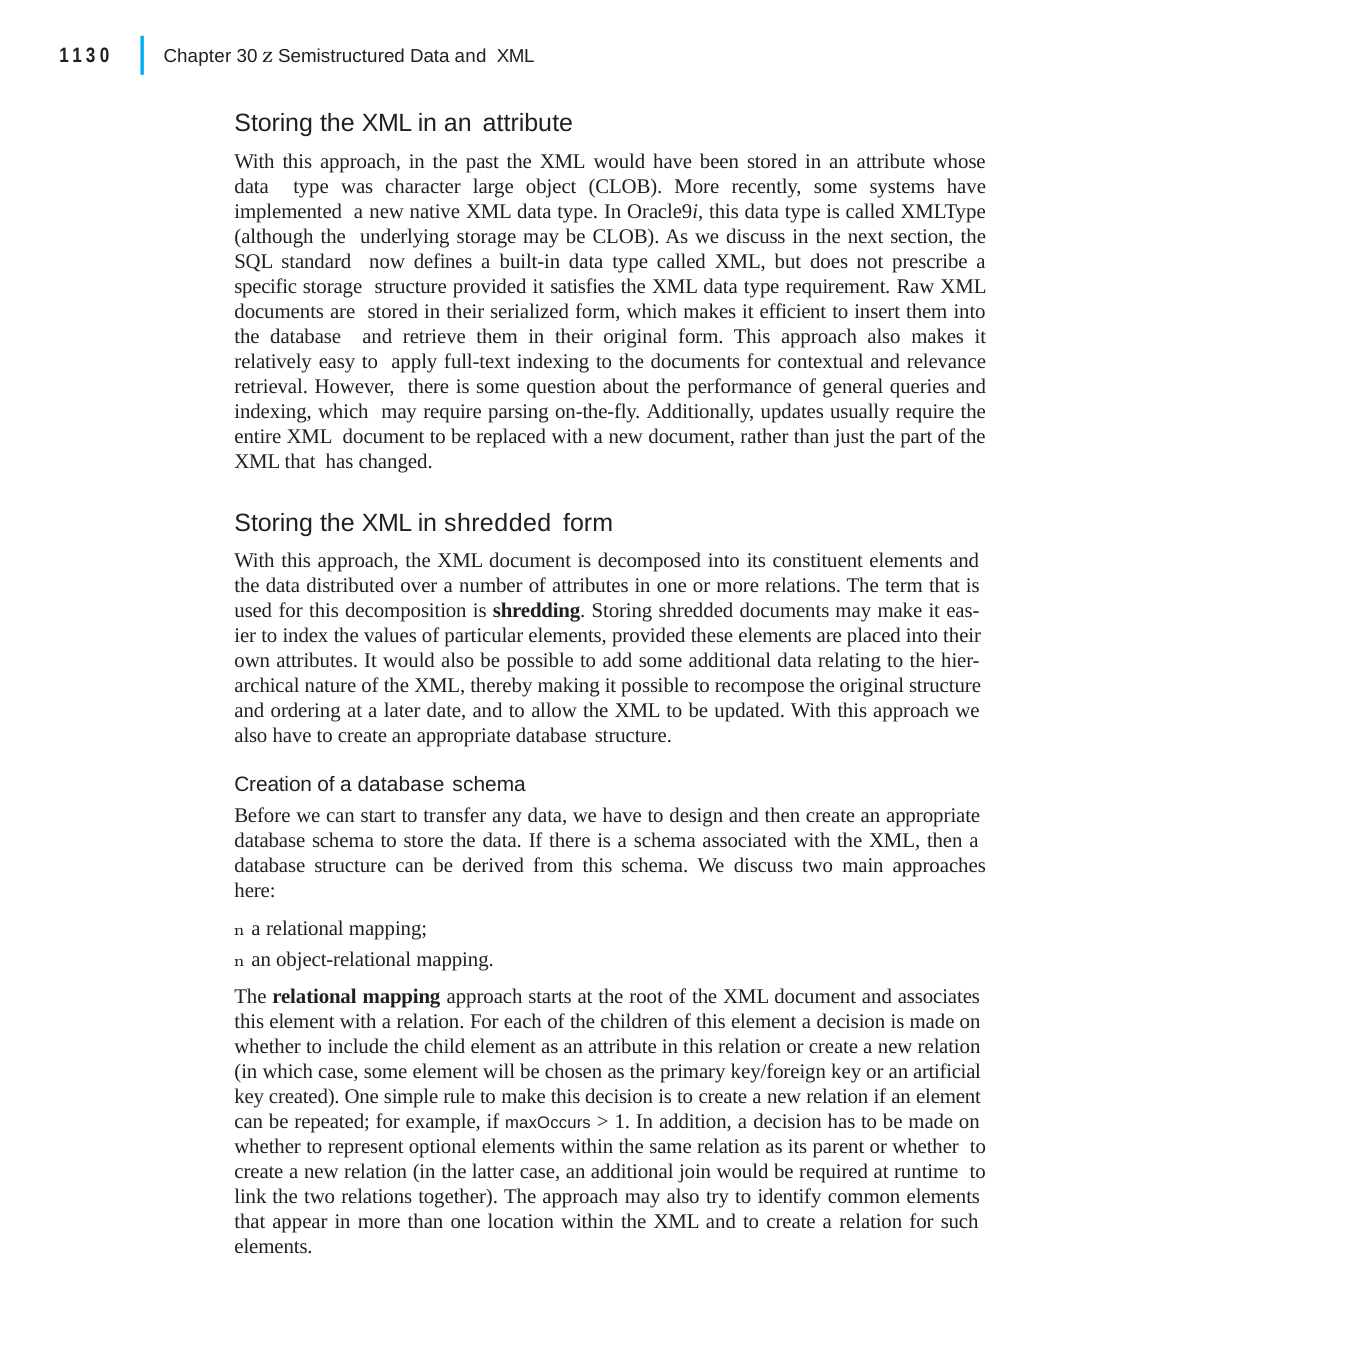

|
1130
Chapter 30 z Semistructured Data and XML
Storing the XML in an attribute
With this approach, in the past the XML would have been stored in an attribute whose data  type was character large object (CLOB). More recently, some systems have implemented  a new native XML data type. In Oracle9i, this data type is called XMLType (although the  underlying storage may be CLOB). As we discuss in the next section, the SQL standard  now defines a built-in data type called XML, but does not prescribe a specific storage  structure provided it satisfies the XML data type requirement. Raw XML documents are  stored in their serialized form, which makes it efficient to insert them into the database  and retrieve them in their original form. This approach also makes it relatively easy to  apply full-text indexing to the documents for contextual and relevance retrieval. However,  there is some question about the performance of general queries and indexing, which  may require parsing on-the-fly. Additionally, updates usually require the entire XML  document to be replaced with a new document, rather than just the part of the XML that  has changed.

Storing the XML in shredded form
With this approach, the XML document is decomposed into its constituent elements and  the data distributed over a number of attributes in one or more relations. The term that is  used for this decomposition is shredding. Storing shredded documents may make it eas-  ier to index the values of particular elements, provided these elements are placed into their  own attributes. It would also be possible to add some additional data relating to the hier-  archical nature of the XML, thereby making it possible to recompose the original structure  and ordering at a later date, and to allow the XML to be updated. With this approach we  also have to create an appropriate database structure.

Creation of a database schema
Before we can start to transfer any data, we have to design and then create an appropriate  database schema to store the data. If there is a schema associated with the XML, then a  database structure can be derived from this schema. We discuss two main approaches here:
n a relational mapping;
n an object-relational mapping.
The relational mapping approach starts at the root of the XML document and associates  this element with a relation. For each of the children of this element a decision is made on  whether to include the child element as an attribute in this relation or create a new relation  (in which case, some element will be chosen as the primary key/foreign key or an artificial  key created). One simple rule to make this decision is to create a new relation if an element  can be repeated; for example, if maxOccurs > 1. In addition, a decision has to be made on  whether to represent optional elements within the same relation as its parent or whether  to create a new relation (in the latter case, an additional join would be required at runtime  to link the two relations together). The approach may also try to identify common elements  that appear in more than one location within the XML and to create a relation for such  elements.